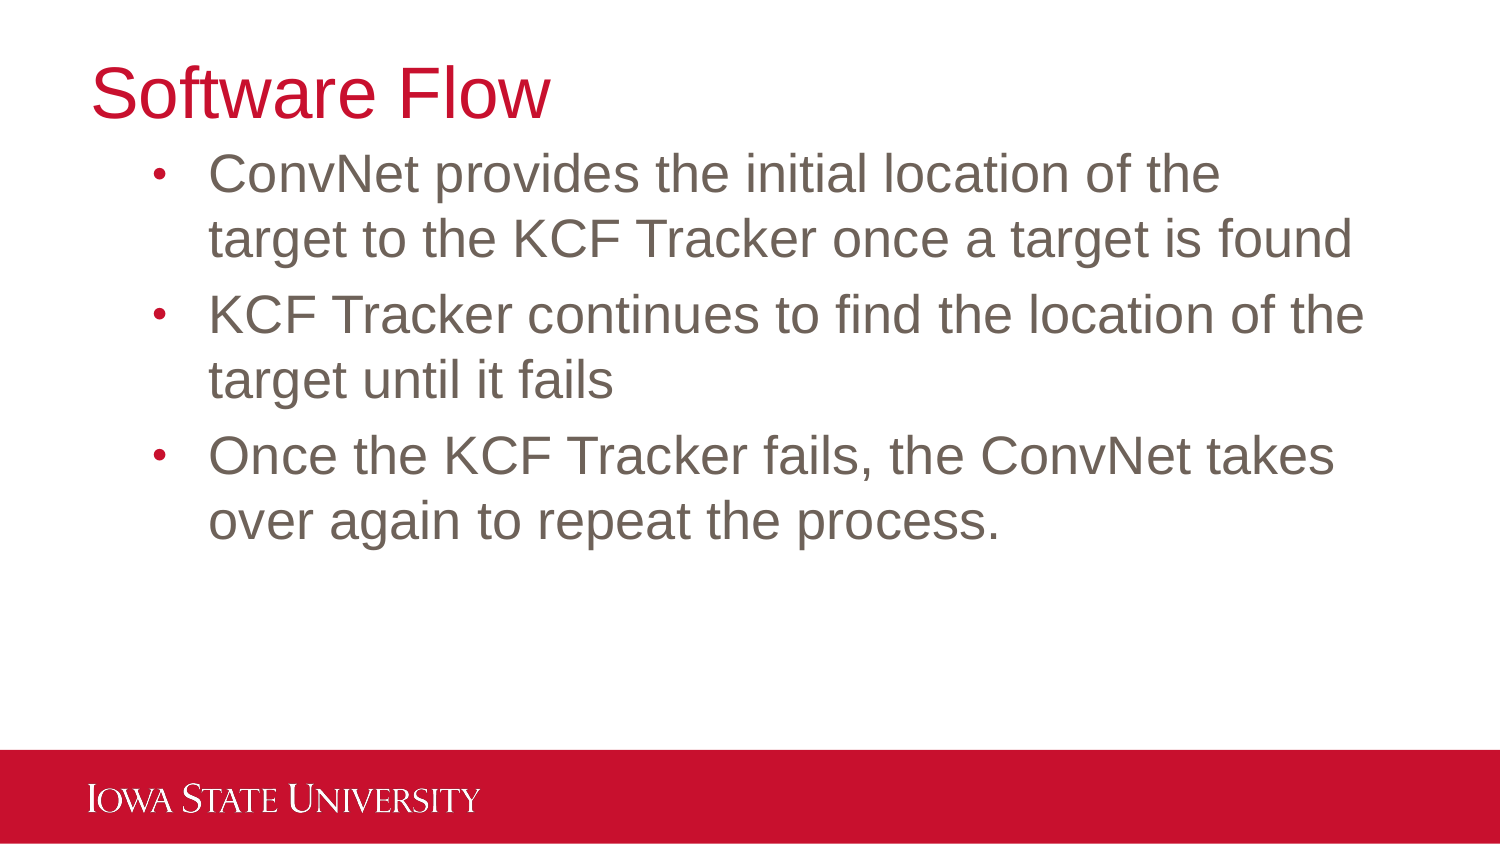

# Software Flow
ConvNet provides the initial location of the target to the KCF Tracker once a target is found
KCF Tracker continues to find the location of the target until it fails
Once the KCF Tracker fails, the ConvNet takes over again to repeat the process.